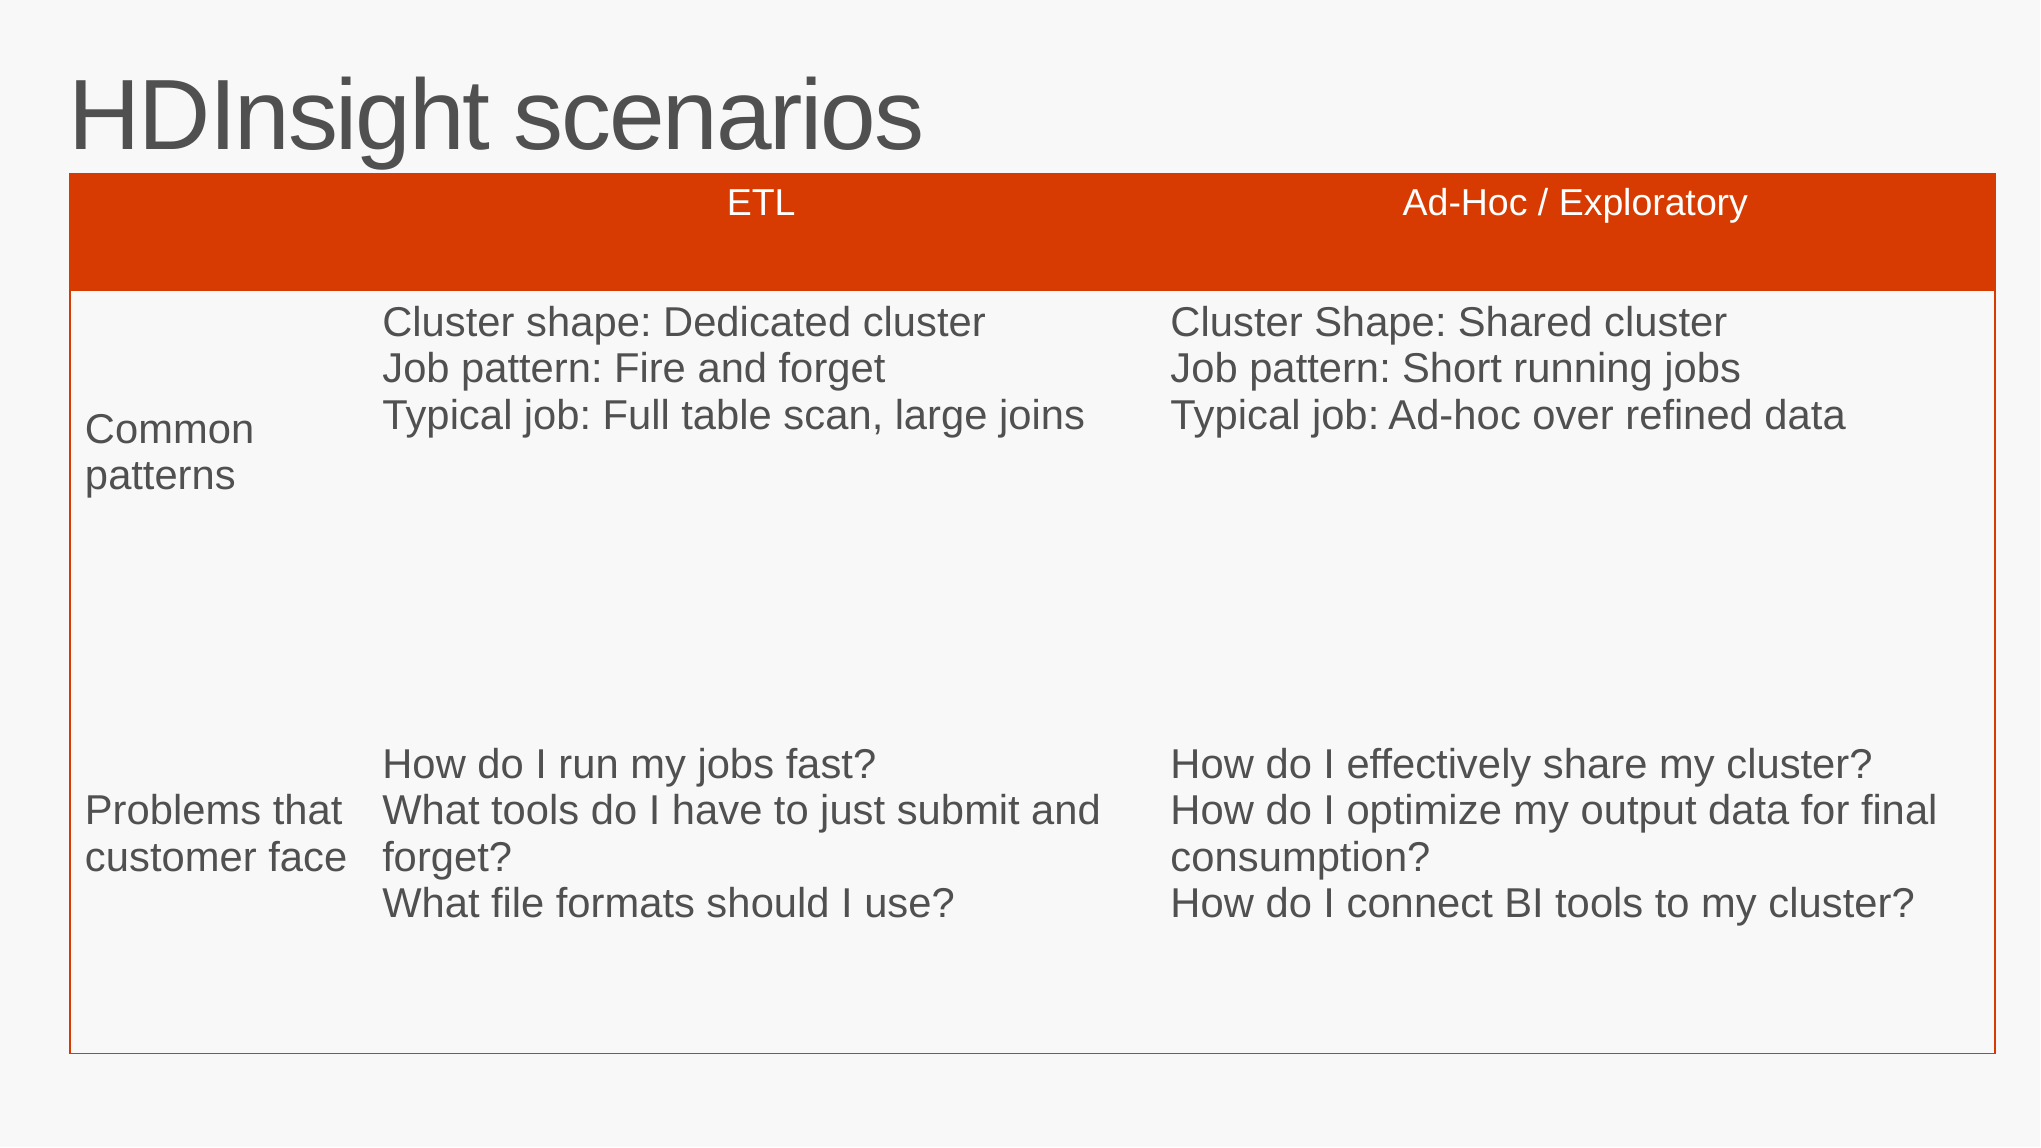

# HDInsight scenarios
|  | ETL | Ad-Hoc / Exploratory |
| --- | --- | --- |
| Common patterns | Cluster shape: Dedicated cluster Job pattern: Fire and forget Typical job: Full table scan, large joins | Cluster Shape: Shared cluster Job pattern: Short running jobs Typical job: Ad-hoc over refined data |
| Problems that customer face | How do I run my jobs fast? What tools do I have to just submit and forget? What file formats should I use? | How do I effectively share my cluster? How do I optimize my output data for final consumption? How do I connect BI tools to my cluster? |